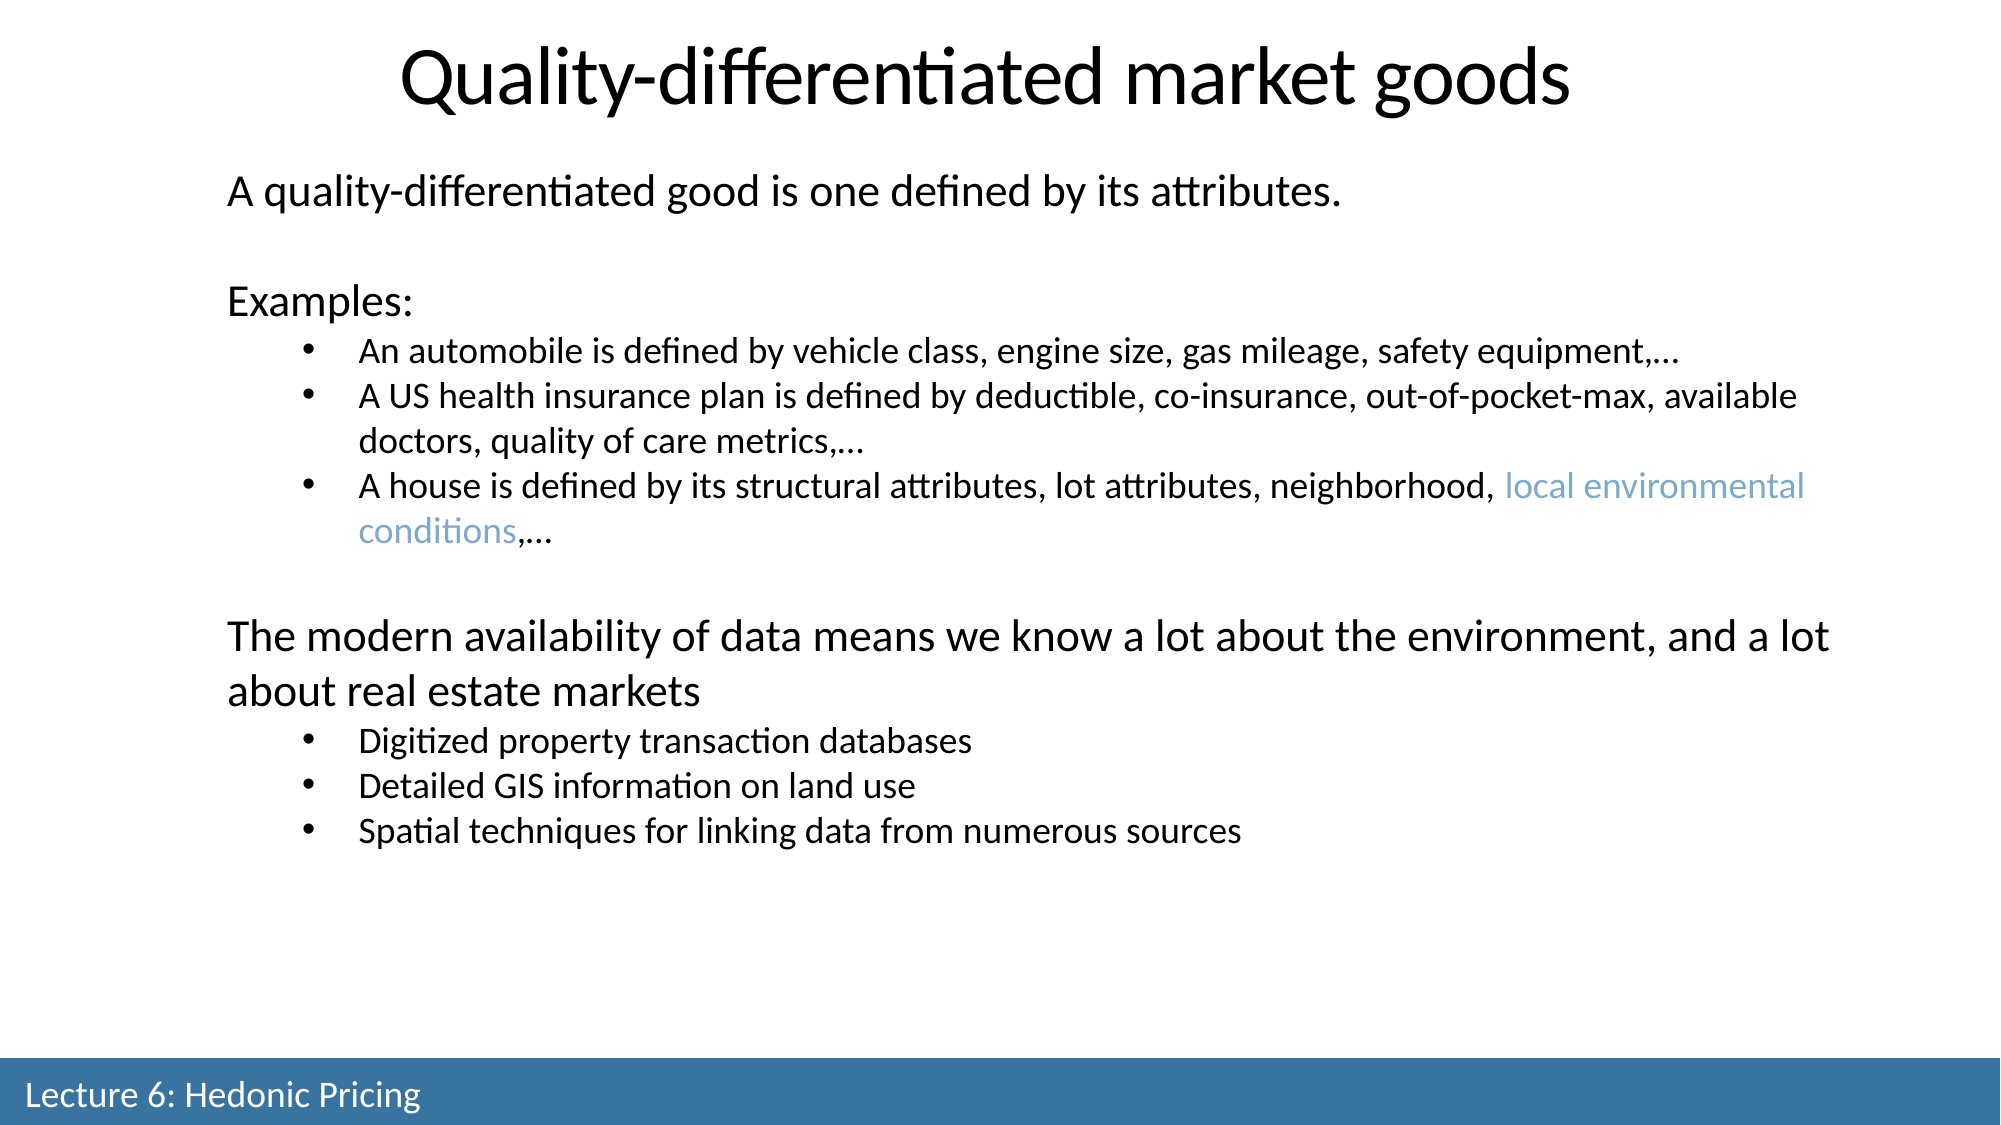

Quality-differentiated market goods
A quality-differentiated good is one defined by its attributes.

Examples:
An automobile is defined by vehicle class, engine size, gas mileage, safety equipment,…
A US health insurance plan is defined by deductible, co-insurance, out-of-pocket-max, available doctors, quality of care metrics,…
A house is defined by its structural attributes, lot attributes, neighborhood, local environmental conditions,…

The modern availability of data means we know a lot about the environment, and a lot about real estate markets
Digitized property transaction databases
Detailed GIS information on land use
Spatial techniques for linking data from numerous sources